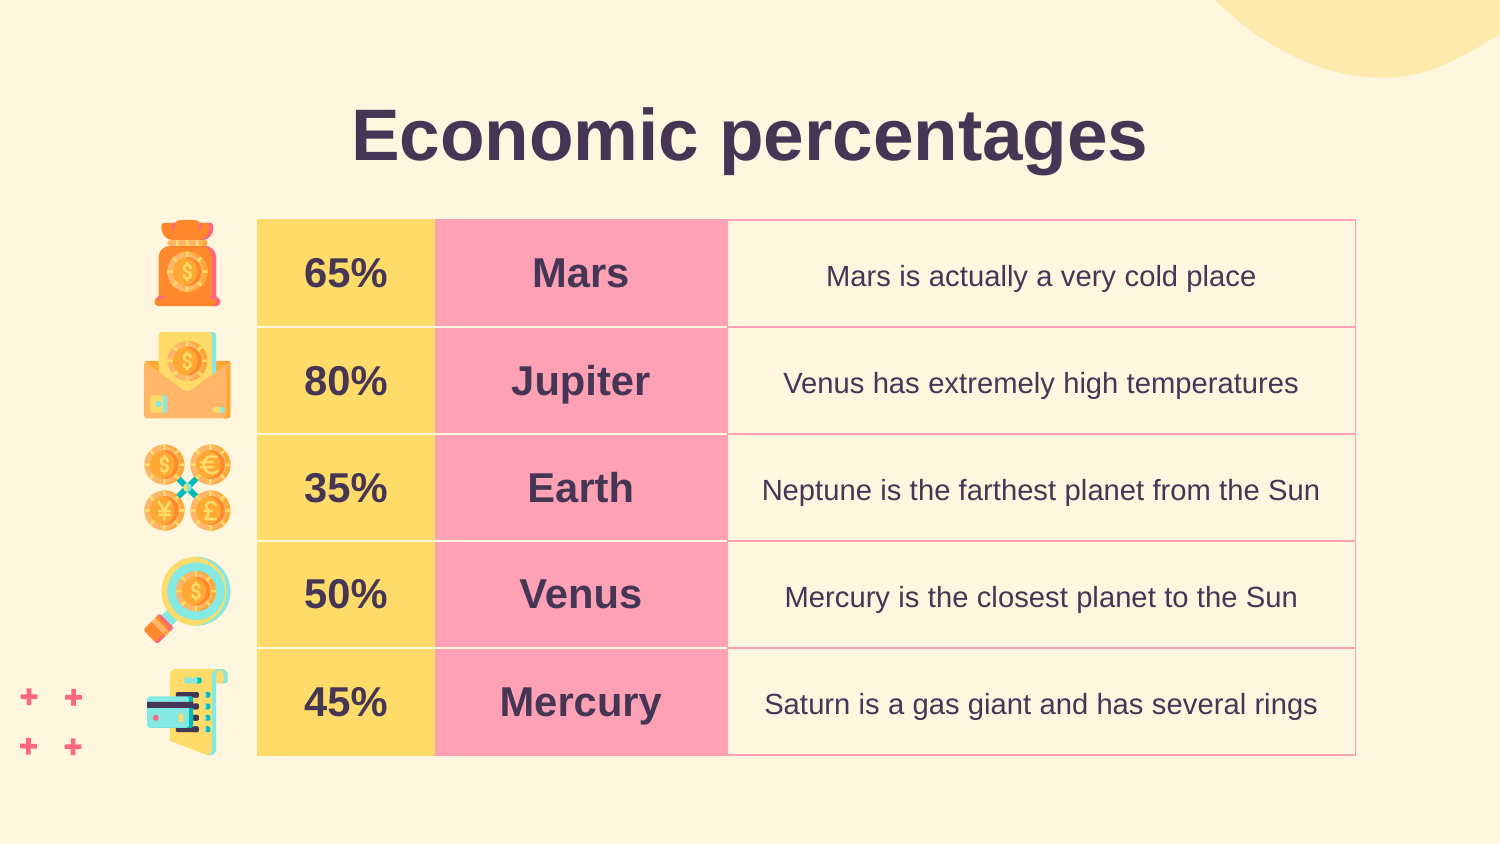

# Economic percentages

| 65% | Mars | Mars is actually a very cold place |
| --- | --- | --- |
| 80% | Jupiter | Venus has extremely high temperatures |
| 35% | Earth | Neptune is the farthest planet from the Sun |
| 50% | Venus | Mercury is the closest planet to the Sun |
| 45% | Mercury | Saturn is a gas giant and has several rings |